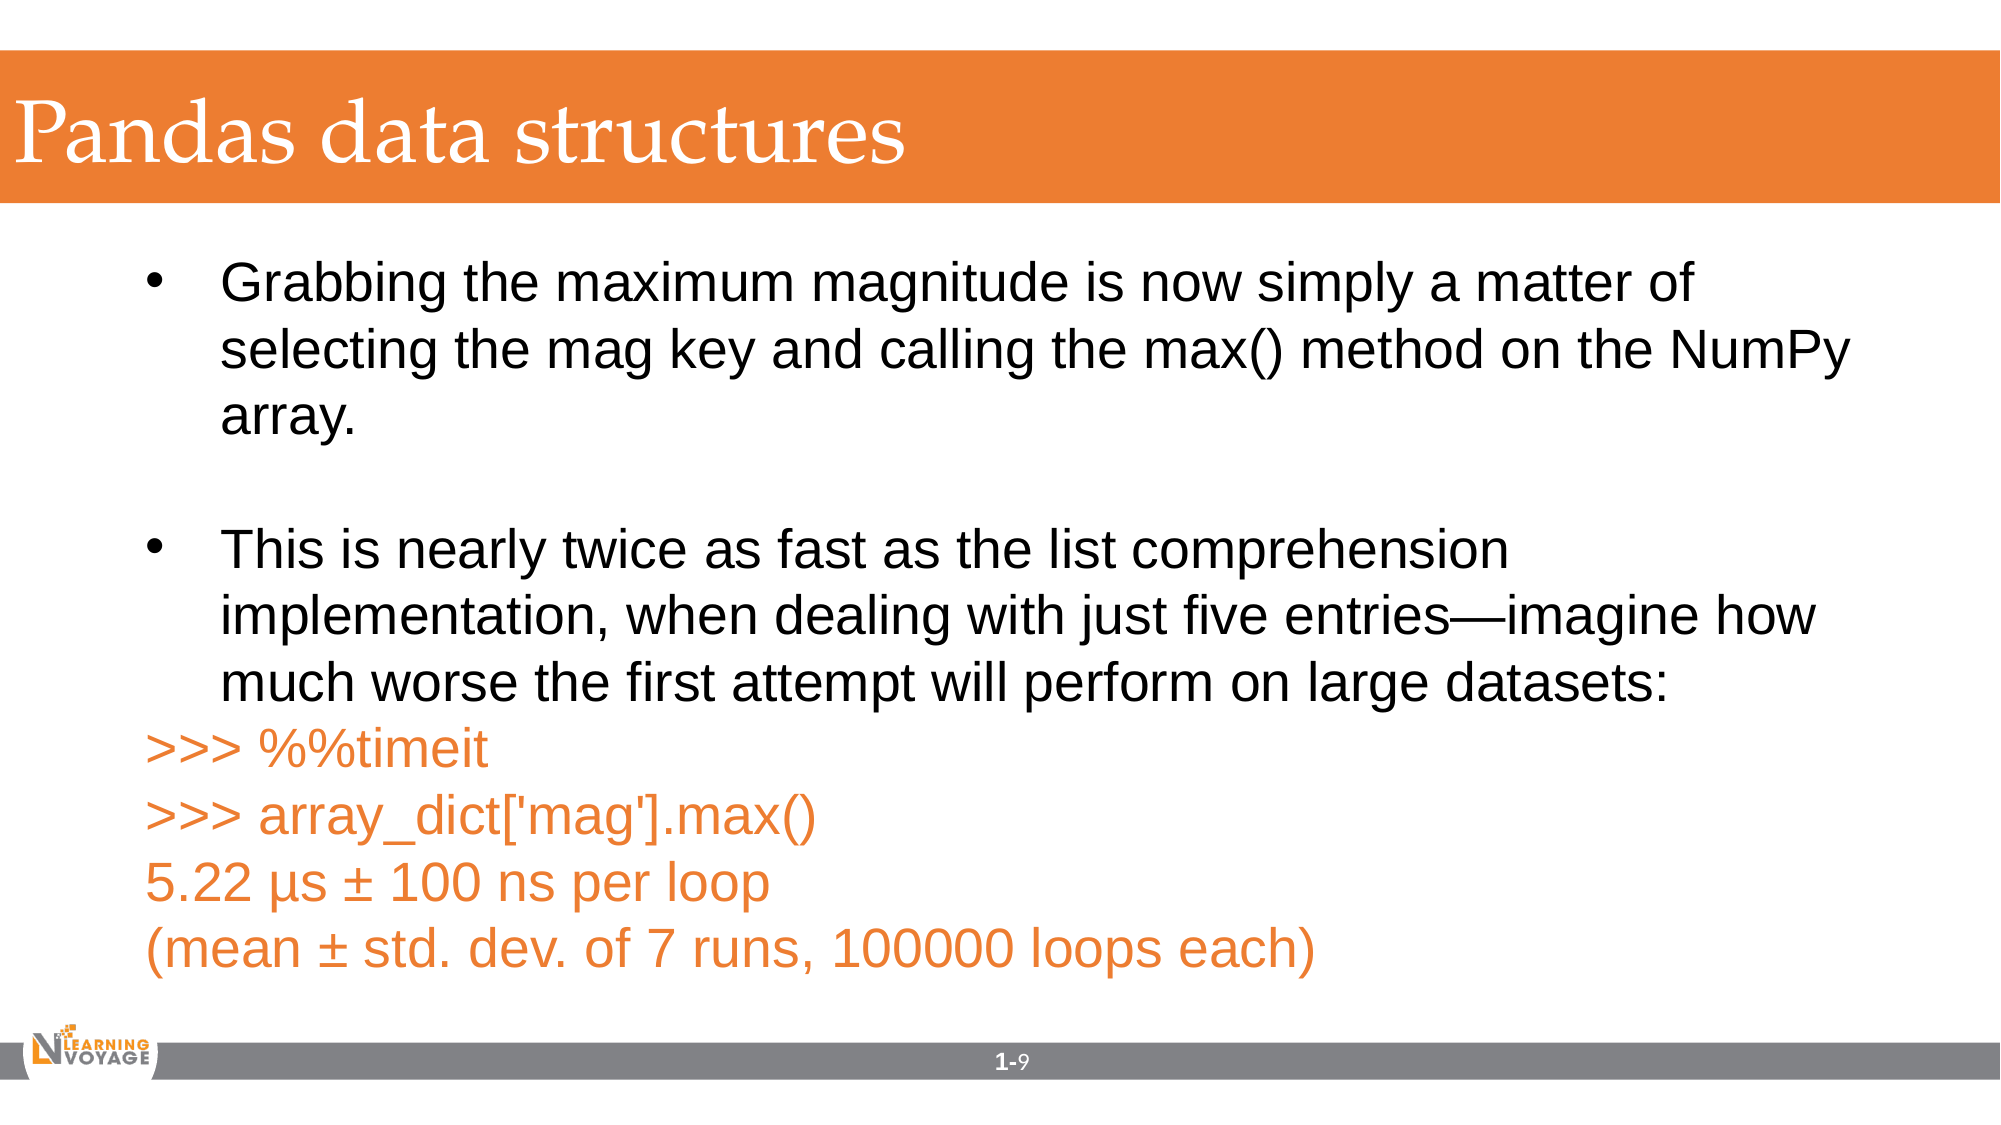

Pandas data structures
Grabbing the maximum magnitude is now simply a matter of selecting the mag key and calling the max() method on the NumPy array.

This is nearly twice as fast as the list comprehension implementation, when dealing with just five entries—imagine how much worse the first attempt will perform on large datasets:
>>> %%timeit
>>> array_dict['mag'].max()
5.22 µs ± 100 ns per loop
(mean ± std. dev. of 7 runs, 100000 loops each)
1-9